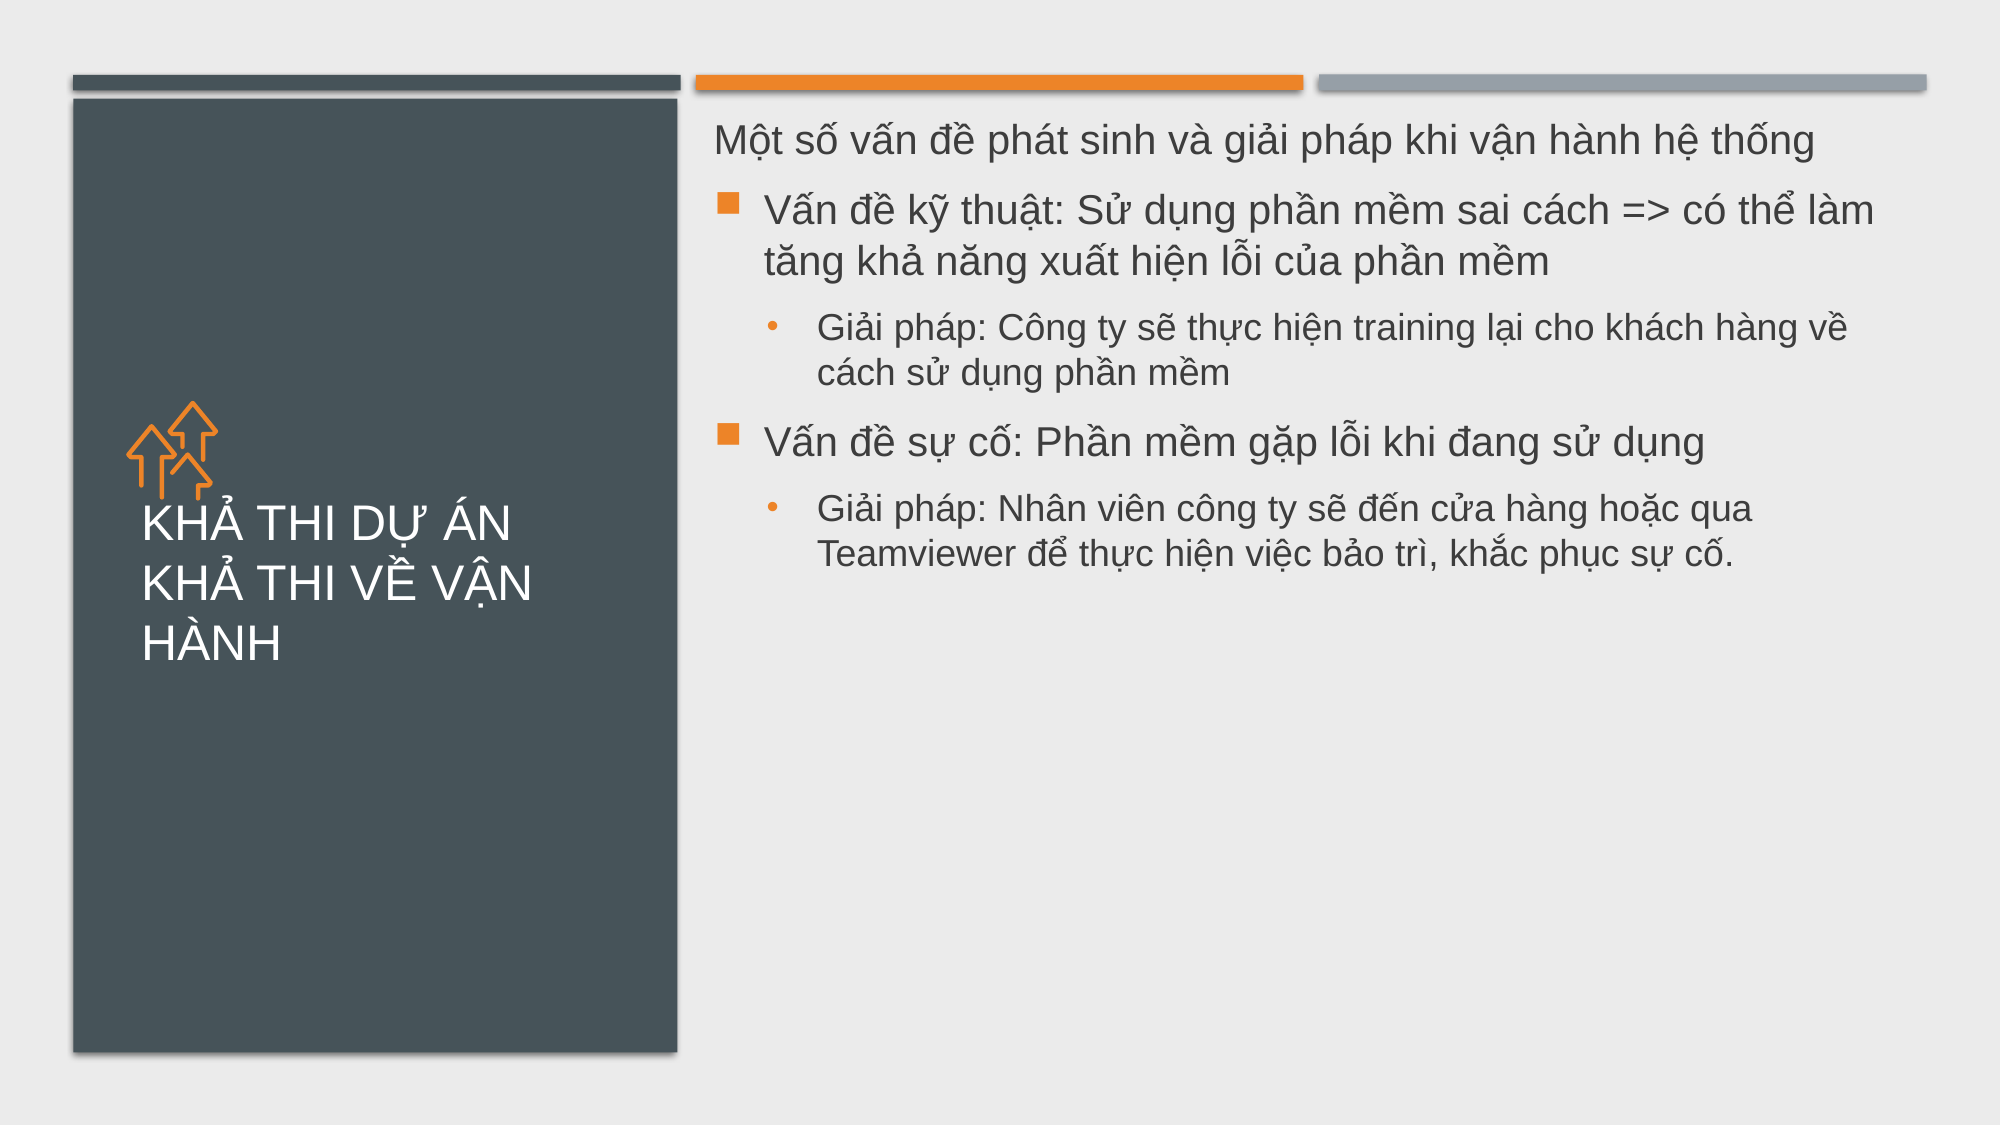

Một số vấn đề phát sinh và giải pháp khi vận hành hệ thống
Vấn đề kỹ thuật: Sử dụng phần mềm sai cách => có thể làm tăng khả năng xuất hiện lỗi của phần mềm
Giải pháp: Công ty sẽ thực hiện training lại cho khách hàng về cách sử dụng phần mềm
Vấn đề sự cố: Phần mềm gặp lỗi khi đang sử dụng
Giải pháp: Nhân viên công ty sẽ đến cửa hàng hoặc qua Teamviewer để thực hiện việc bảo trì, khắc phục sự cố.

# Khả thi dự án Khả thi về vận hành